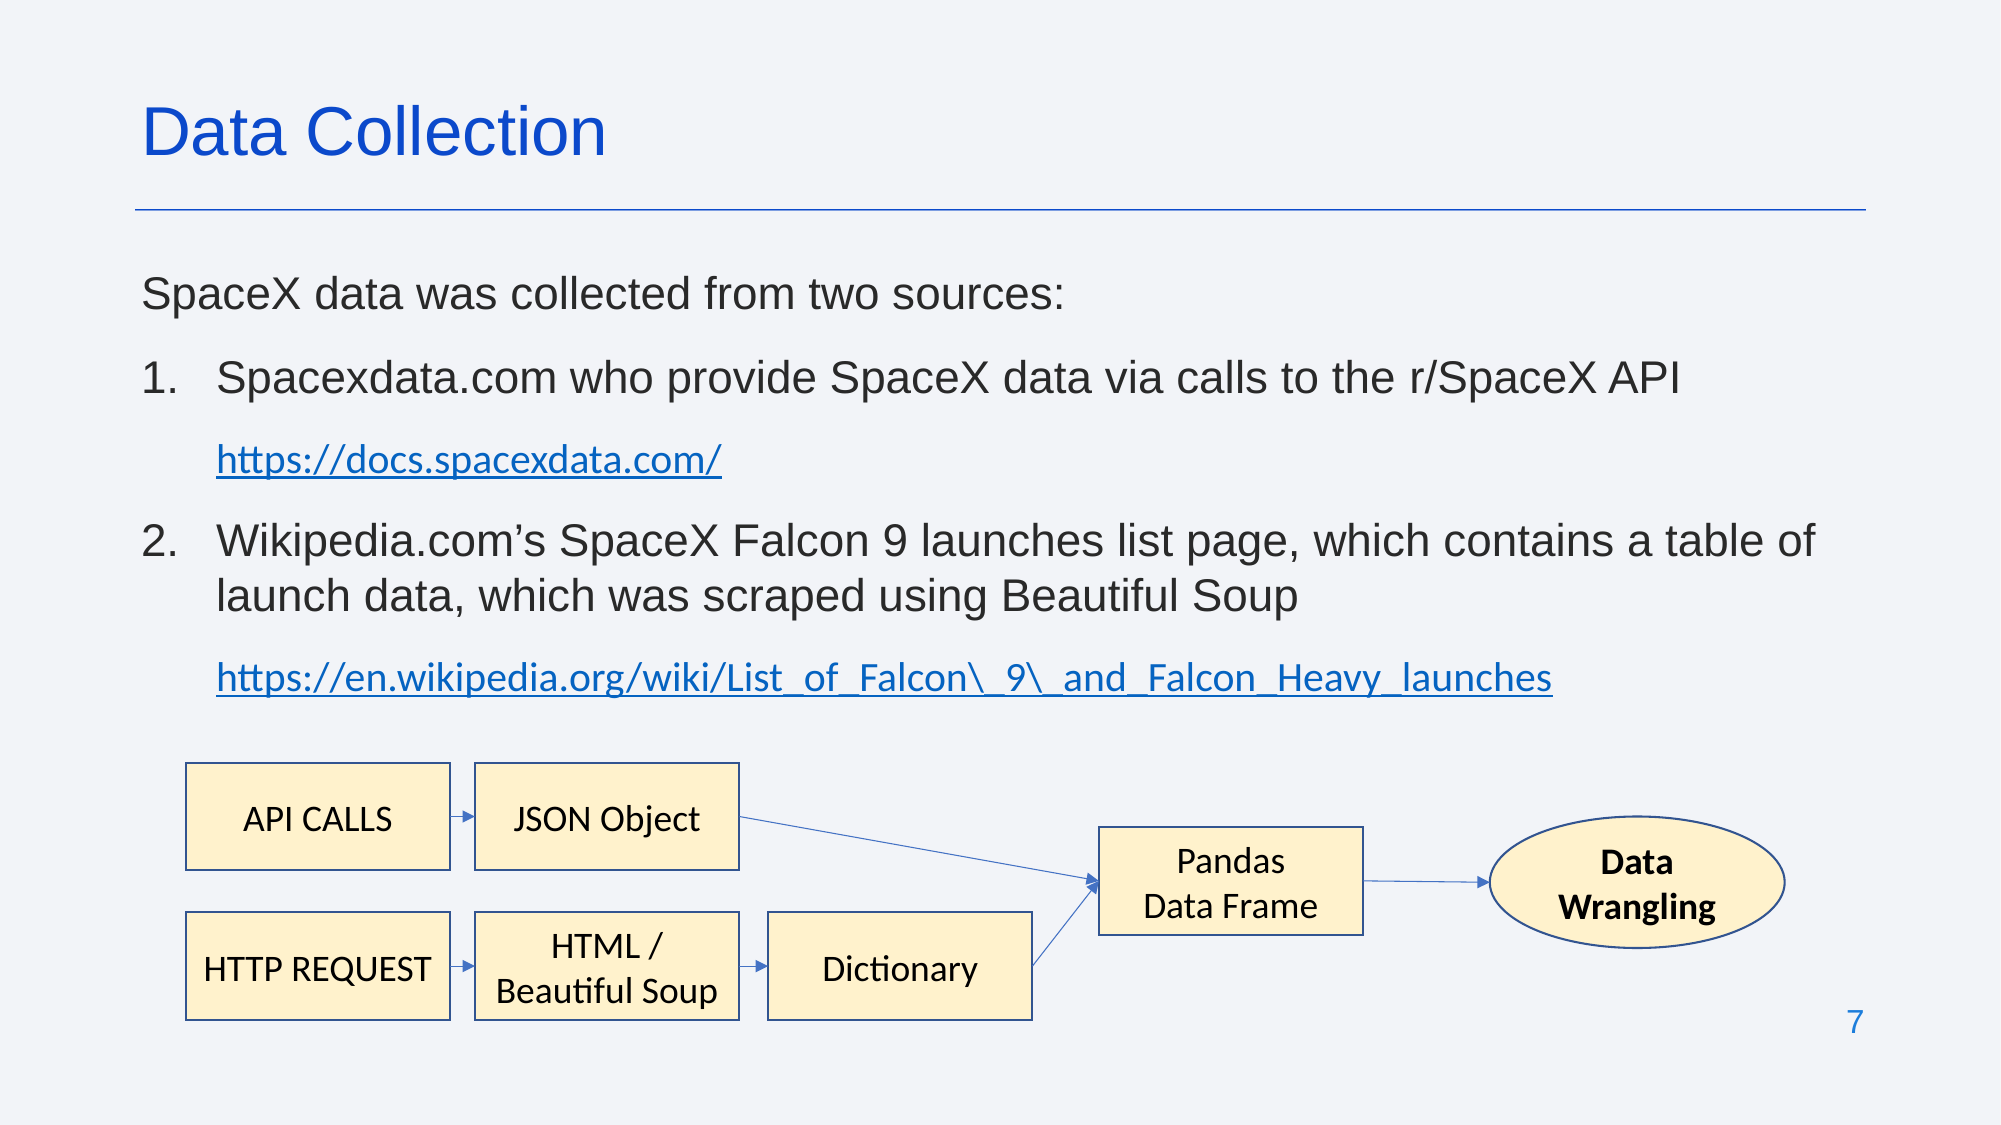

Data Collection
SpaceX data was collected from two sources:
Spacexdata.com who provide SpaceX data via calls to the r/SpaceX API
https://docs.spacexdata.com/
Wikipedia.com’s SpaceX Falcon 9 launches list page, which contains a table of launch data, which was scraped using Beautiful Soup
https://en.wikipedia.org/wiki/List_of_Falcon\_9\_and_Falcon_Heavy_launches
API CALLS
JSON Object
Data
Wrangling
Pandas
Data Frame
HTTP REQUEST
HTML / Beautiful Soup
Dictionary
7